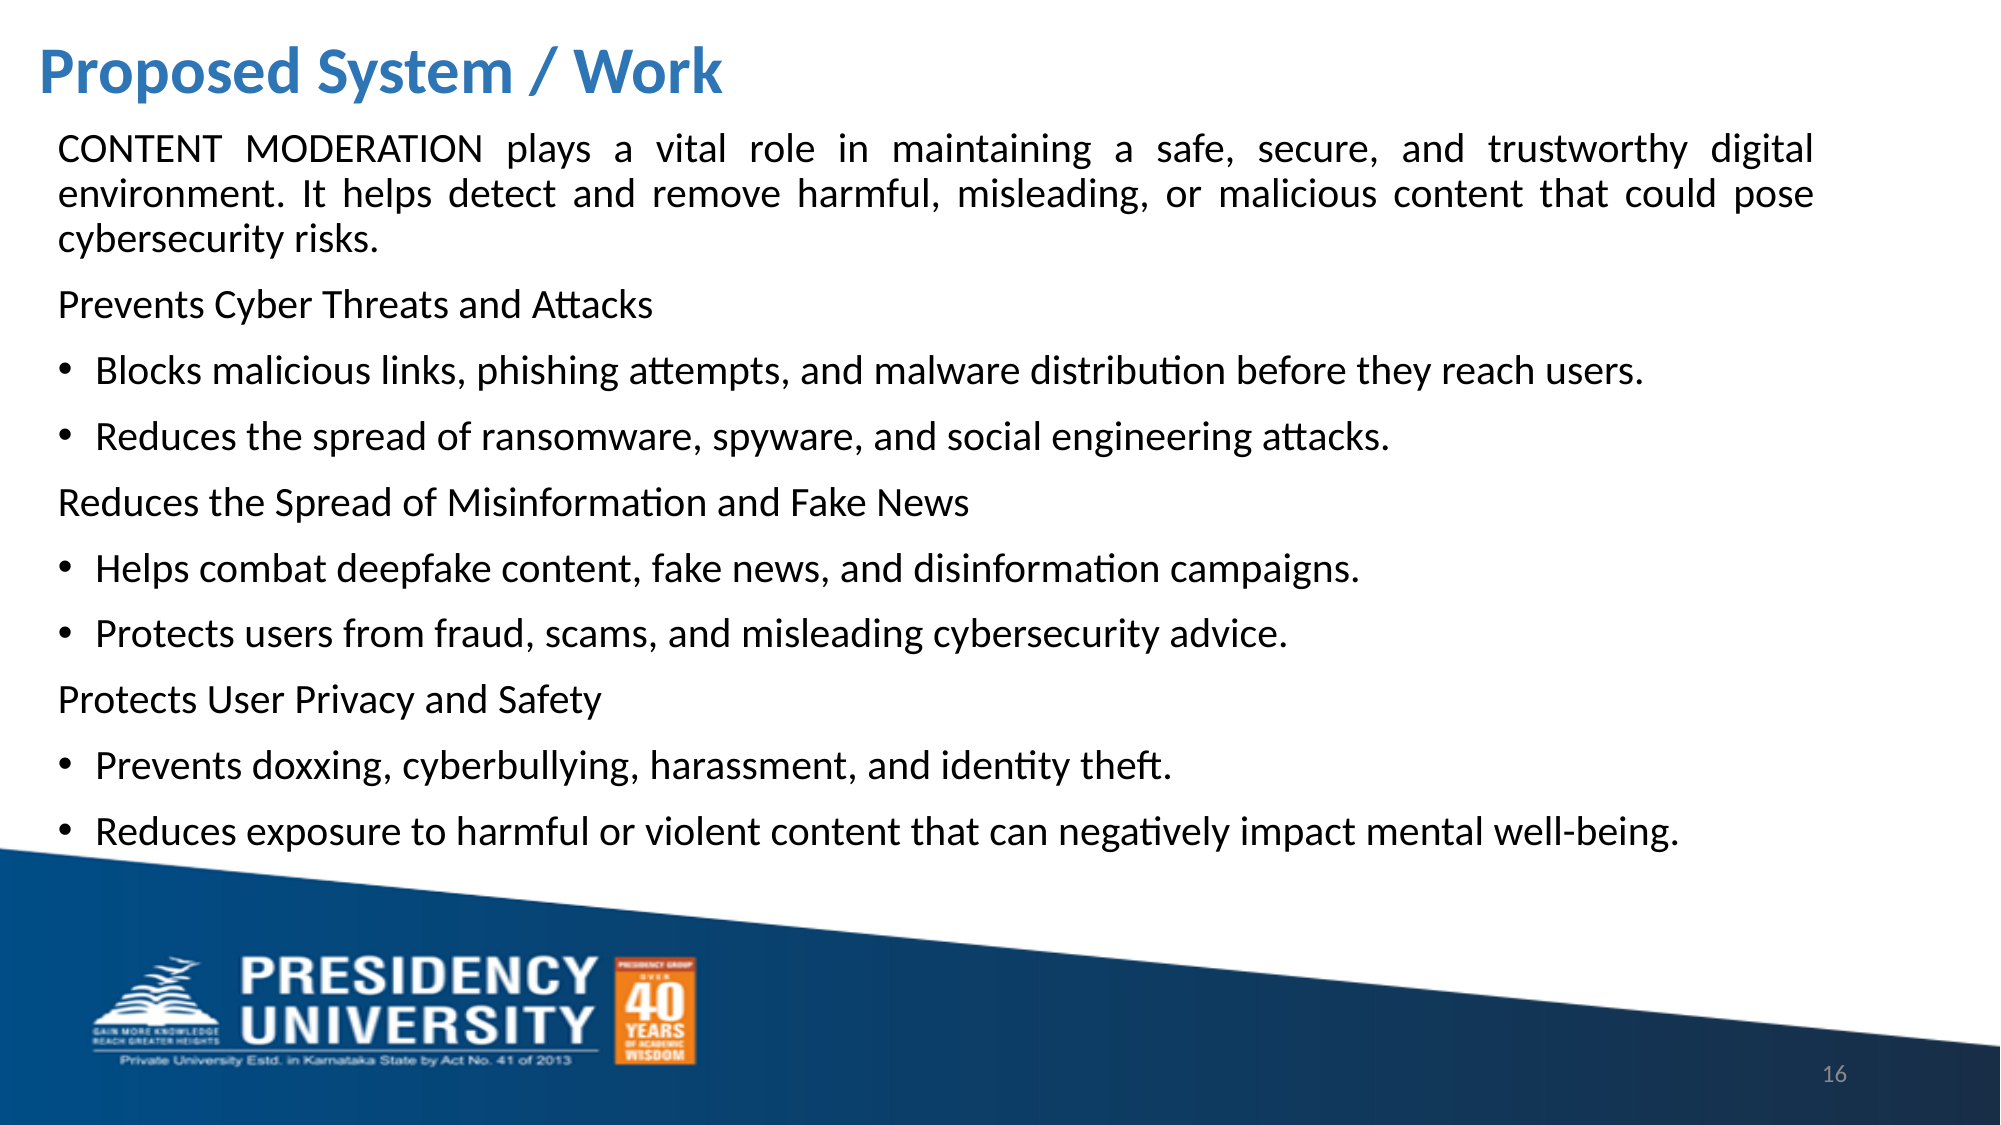

# Proposed System / Work
CONTENT MODERATION plays a vital role in maintaining a safe, secure, and trustworthy digital environment. It helps detect and remove harmful, misleading, or malicious content that could pose cybersecurity risks.
Prevents Cyber Threats and Attacks
Blocks malicious links, phishing attempts, and malware distribution before they reach users.
Reduces the spread of ransomware, spyware, and social engineering attacks.
Reduces the Spread of Misinformation and Fake News
Helps combat deepfake content, fake news, and disinformation campaigns.
Protects users from fraud, scams, and misleading cybersecurity advice.
Protects User Privacy and Safety
Prevents doxxing, cyberbullying, harassment, and identity theft.
Reduces exposure to harmful or violent content that can negatively impact mental well-being.

16